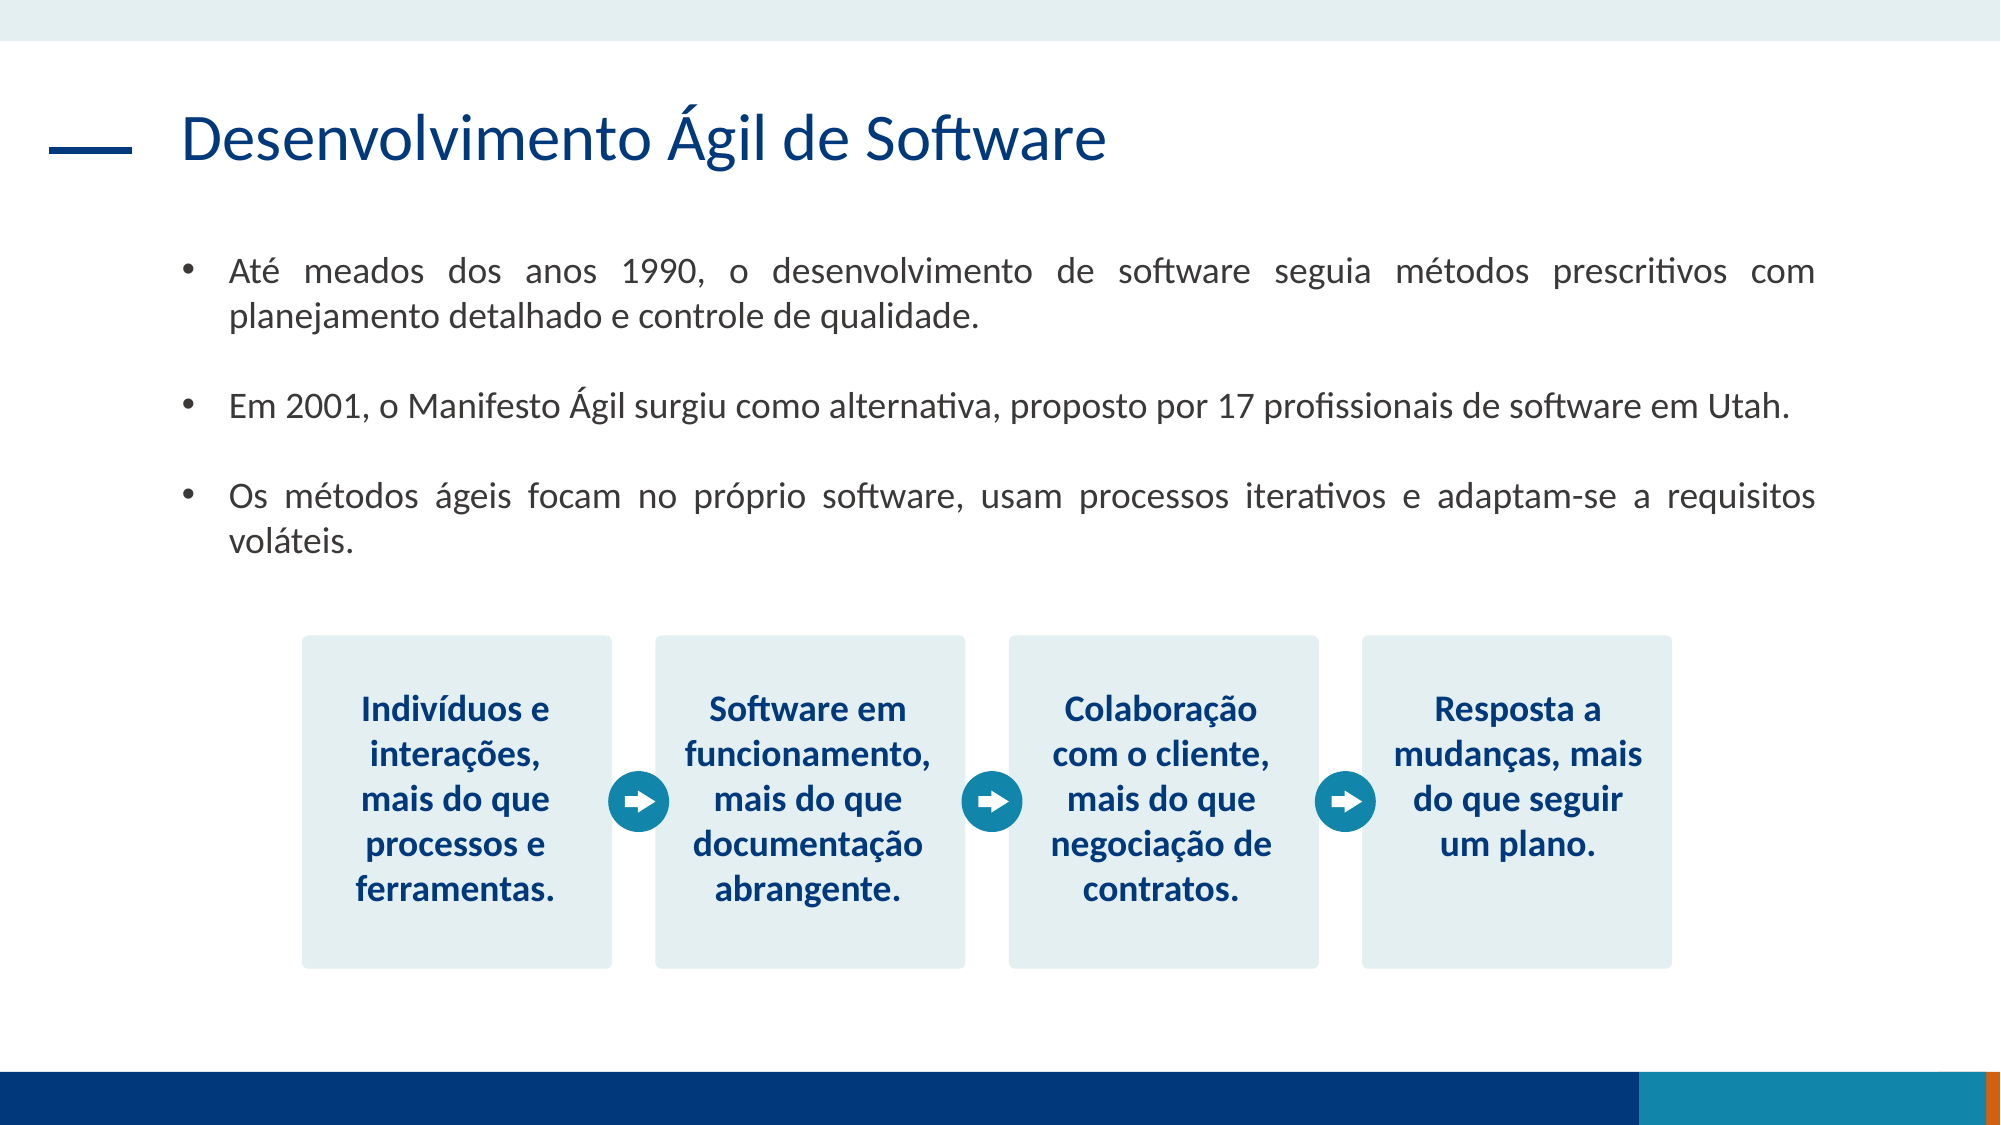

Desenvolvimento Ágil de Software
Até meados dos anos 1990, o desenvolvimento de software seguia métodos prescritivos com planejamento detalhado e controle de qualidade.

Em 2001, o Manifesto Ágil surgiu como alternativa, proposto por 17 profissionais de software em Utah.

Os métodos ágeis focam no próprio software, usam processos iterativos e adaptam-se a requisitos voláteis.

Indivíduos e interações, mais do que processos e ferramentas.
Software em funcionamento, mais do que documentação abrangente.
Colaboração com o cliente, mais do que negociação de contratos.
Resposta a mudanças, mais do que seguir um plano.